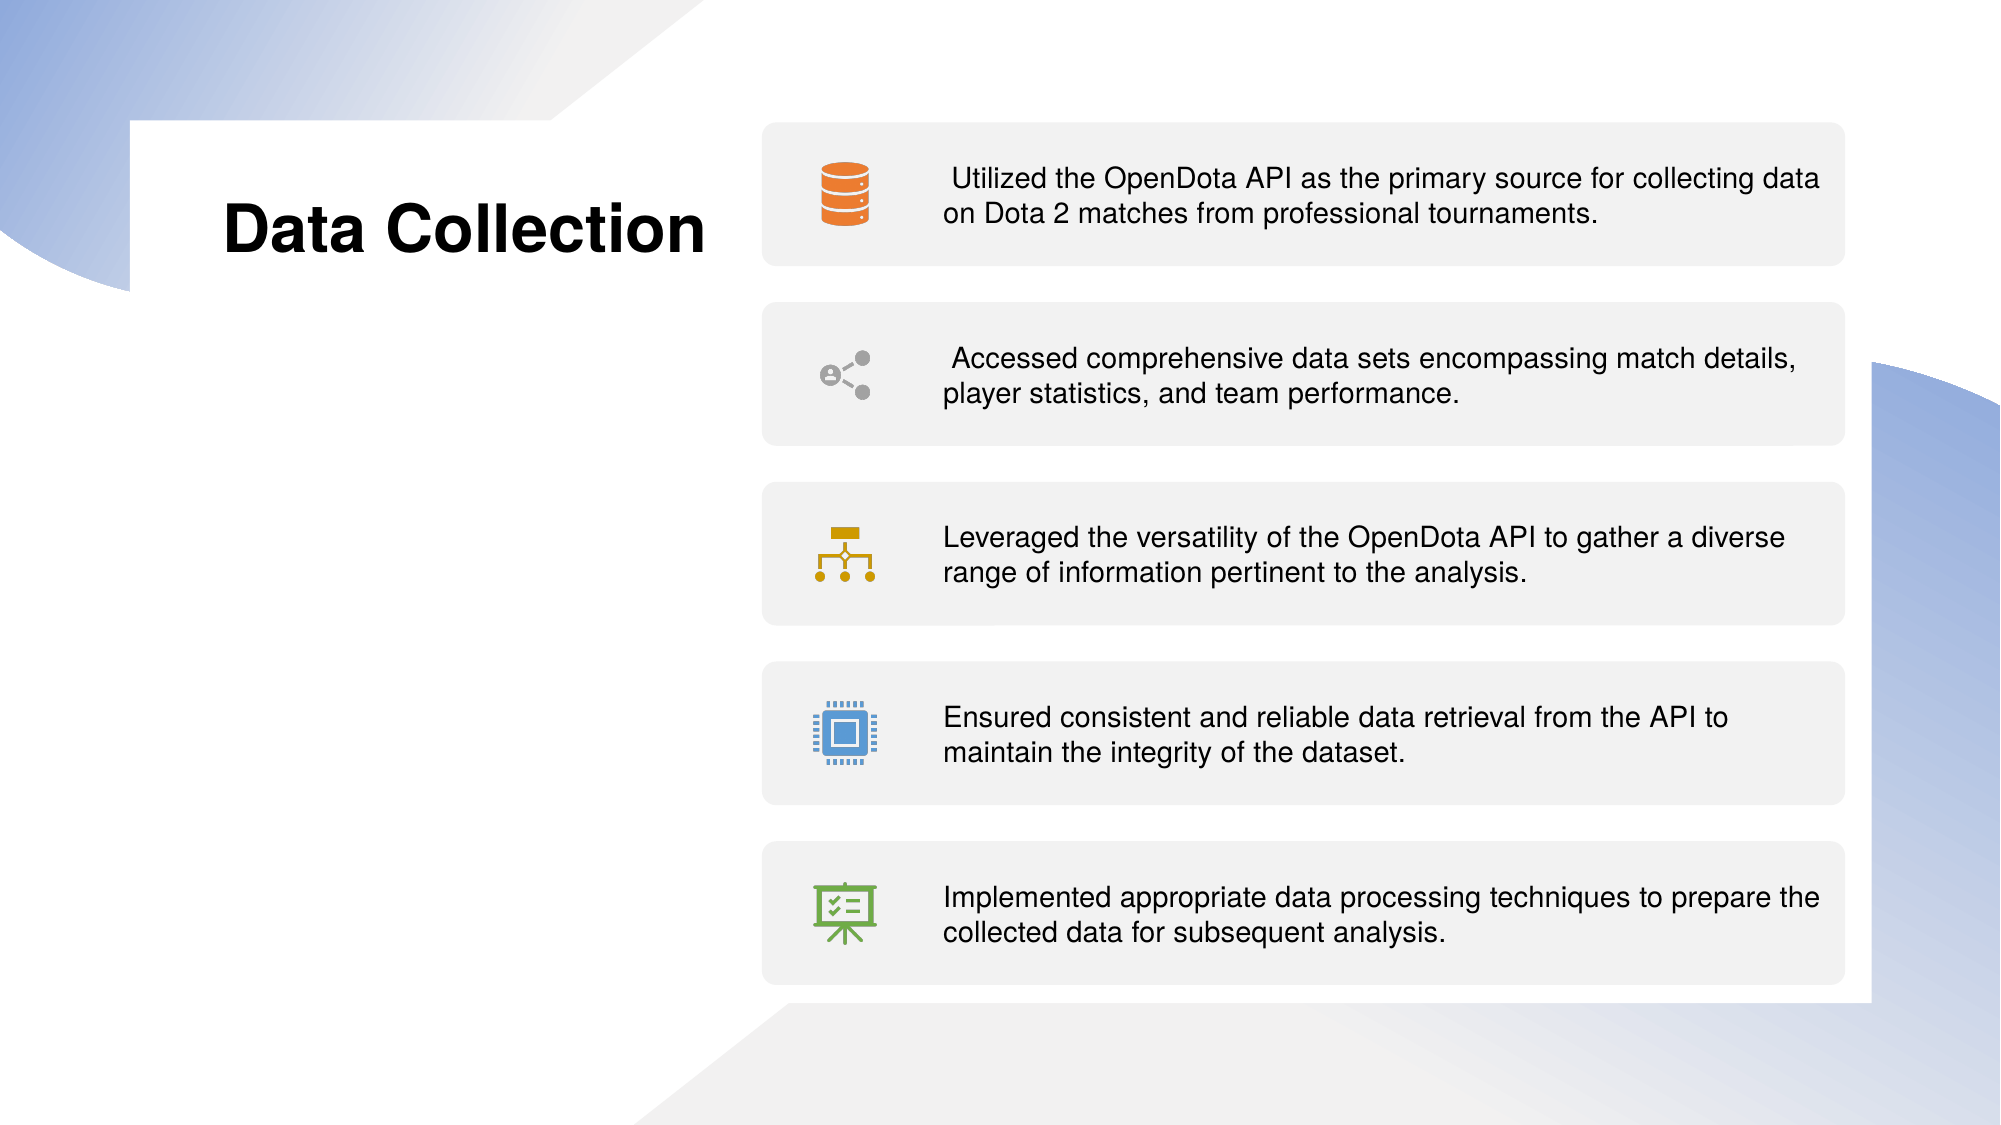

Utilized the OpenDota API as the primary source for collecting data on Dota 2 matches from professional tournaments.
 Accessed comprehensive data sets encompassing match details, player statistics, and team performance.
Leveraged the versatility of the OpenDota API to gather a diverse range of information pertinent to the analysis.
Ensured consistent and reliable data retrieval from the API to maintain the integrity of the dataset.
Implemented appropriate data processing techniques to prepare the collected data for subsequent analysis.
Data Collection